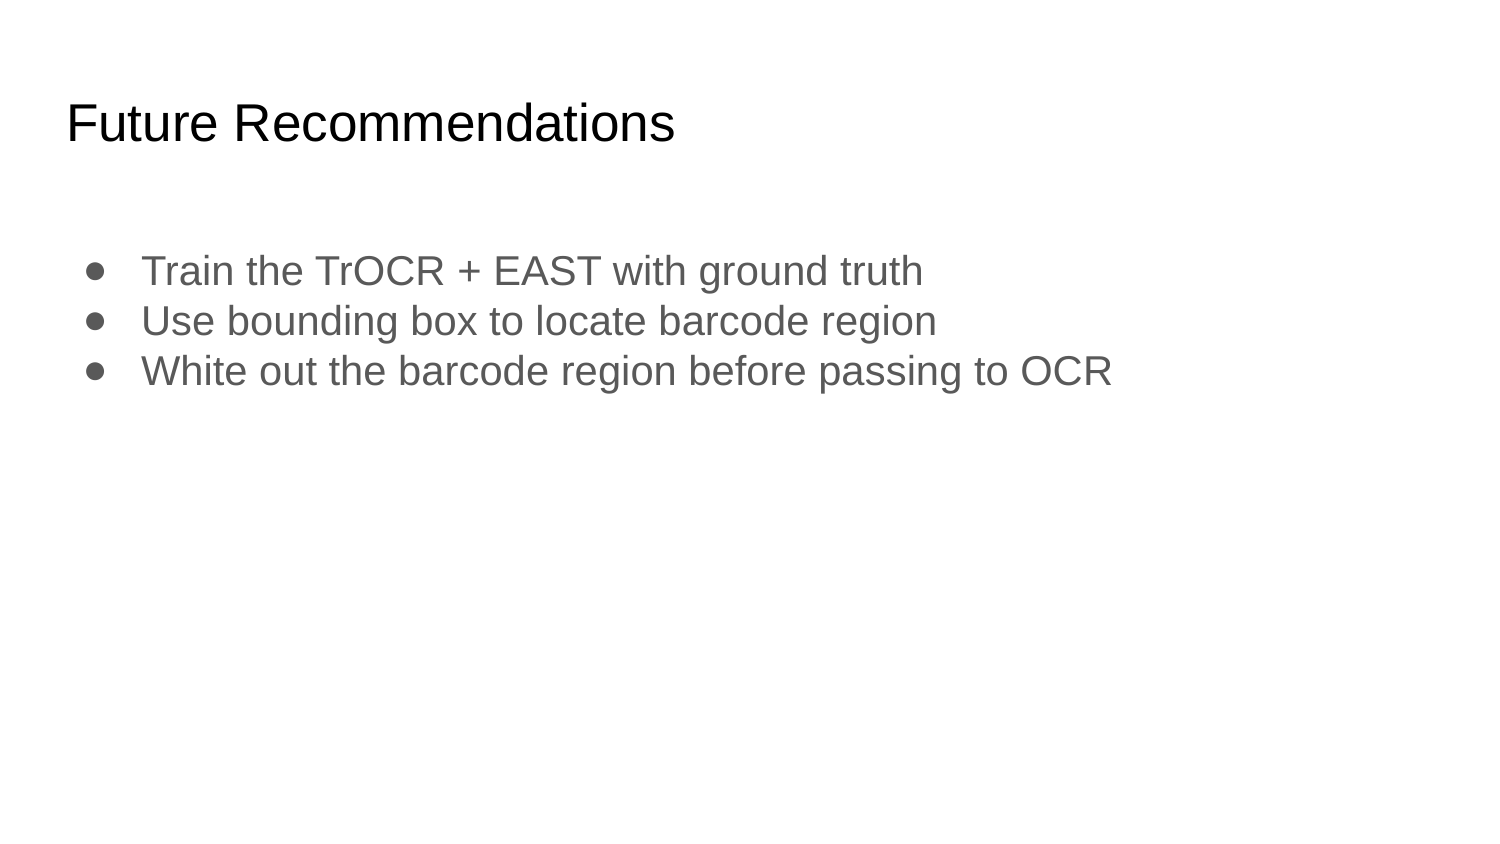

Future Recommendations

Train the TrOCR + EAST with ground truth
Use bounding box to locate barcode region
White out the barcode region before passing to OCR